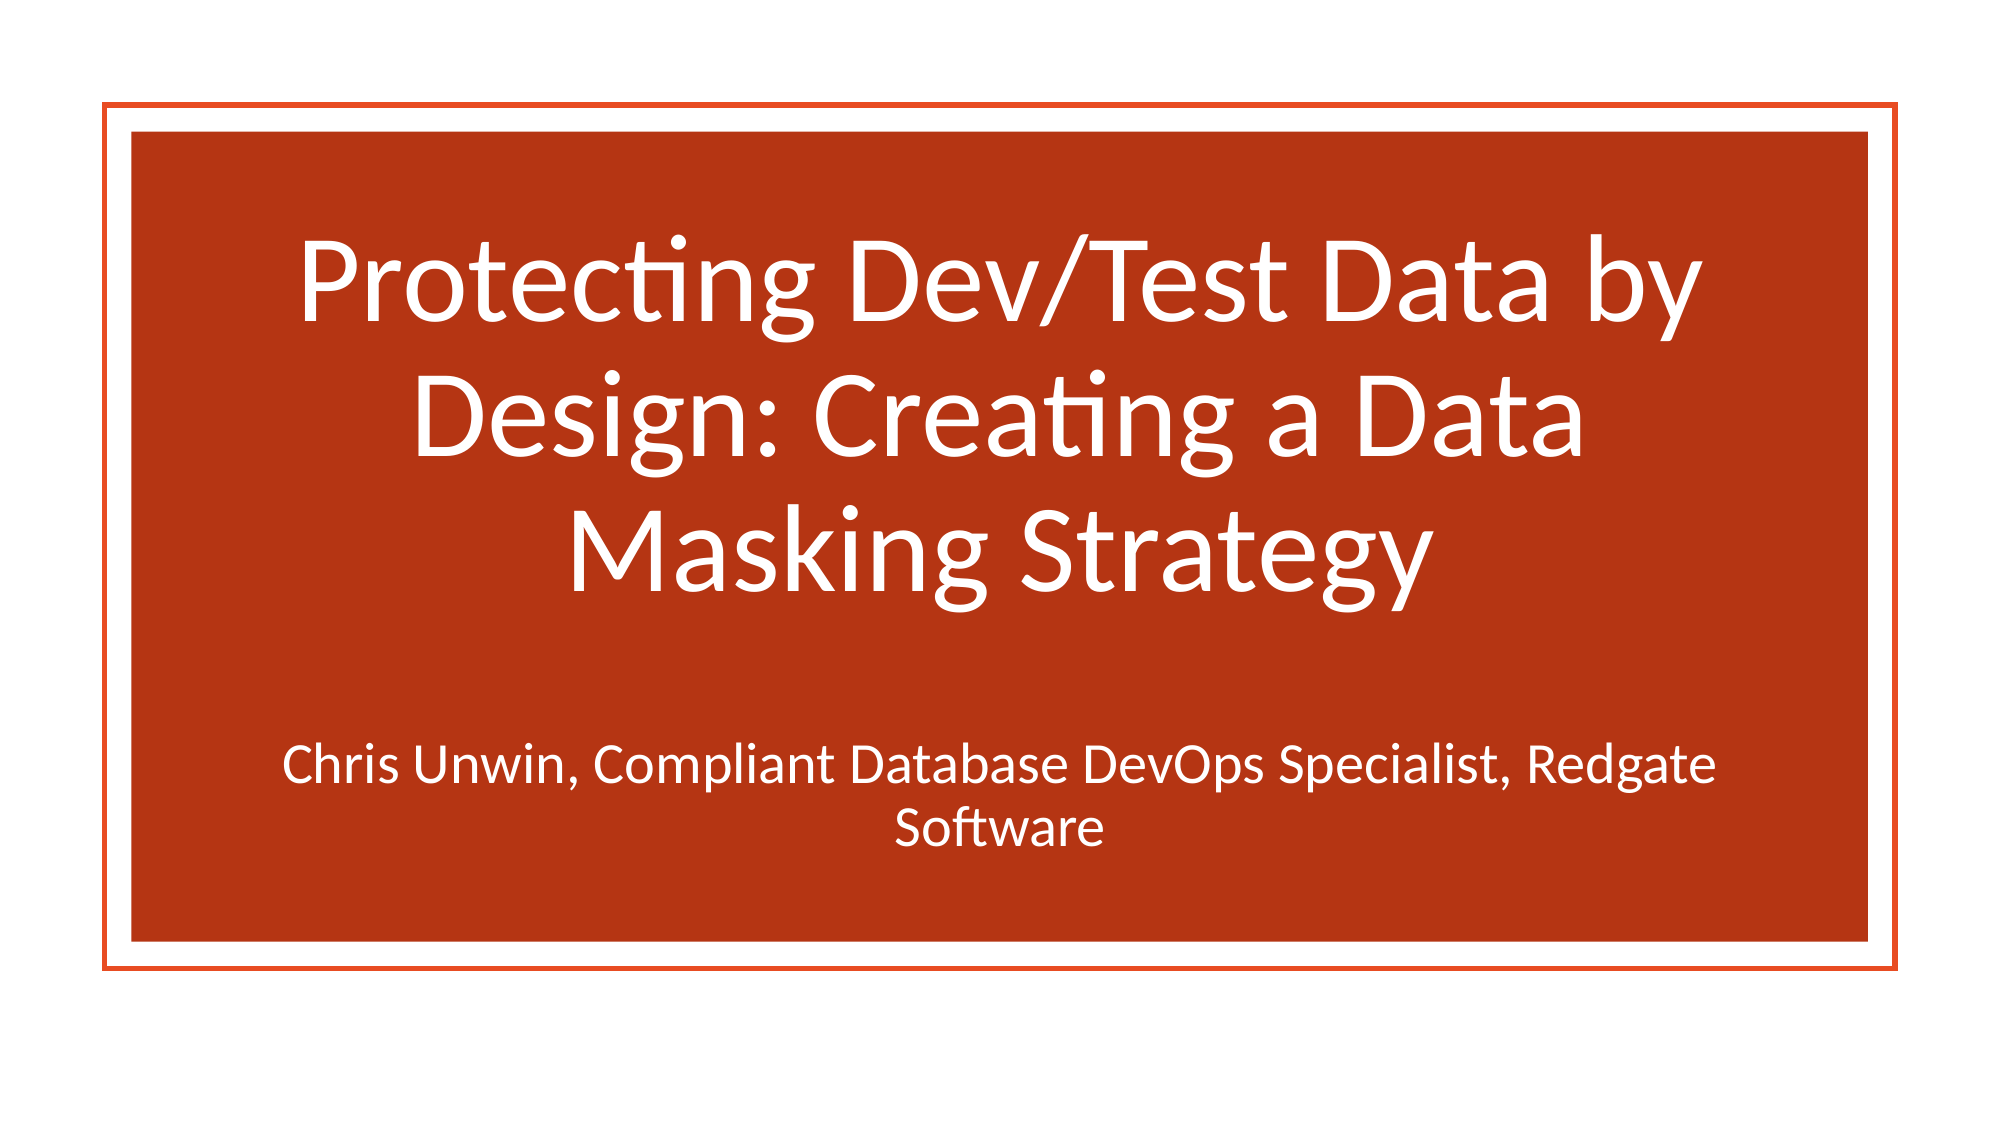

# Protecting Dev/Test Data by Design: Creating a Data Masking Strategy Chris Unwin, Compliant Database DevOps Specialist, Redgate Software